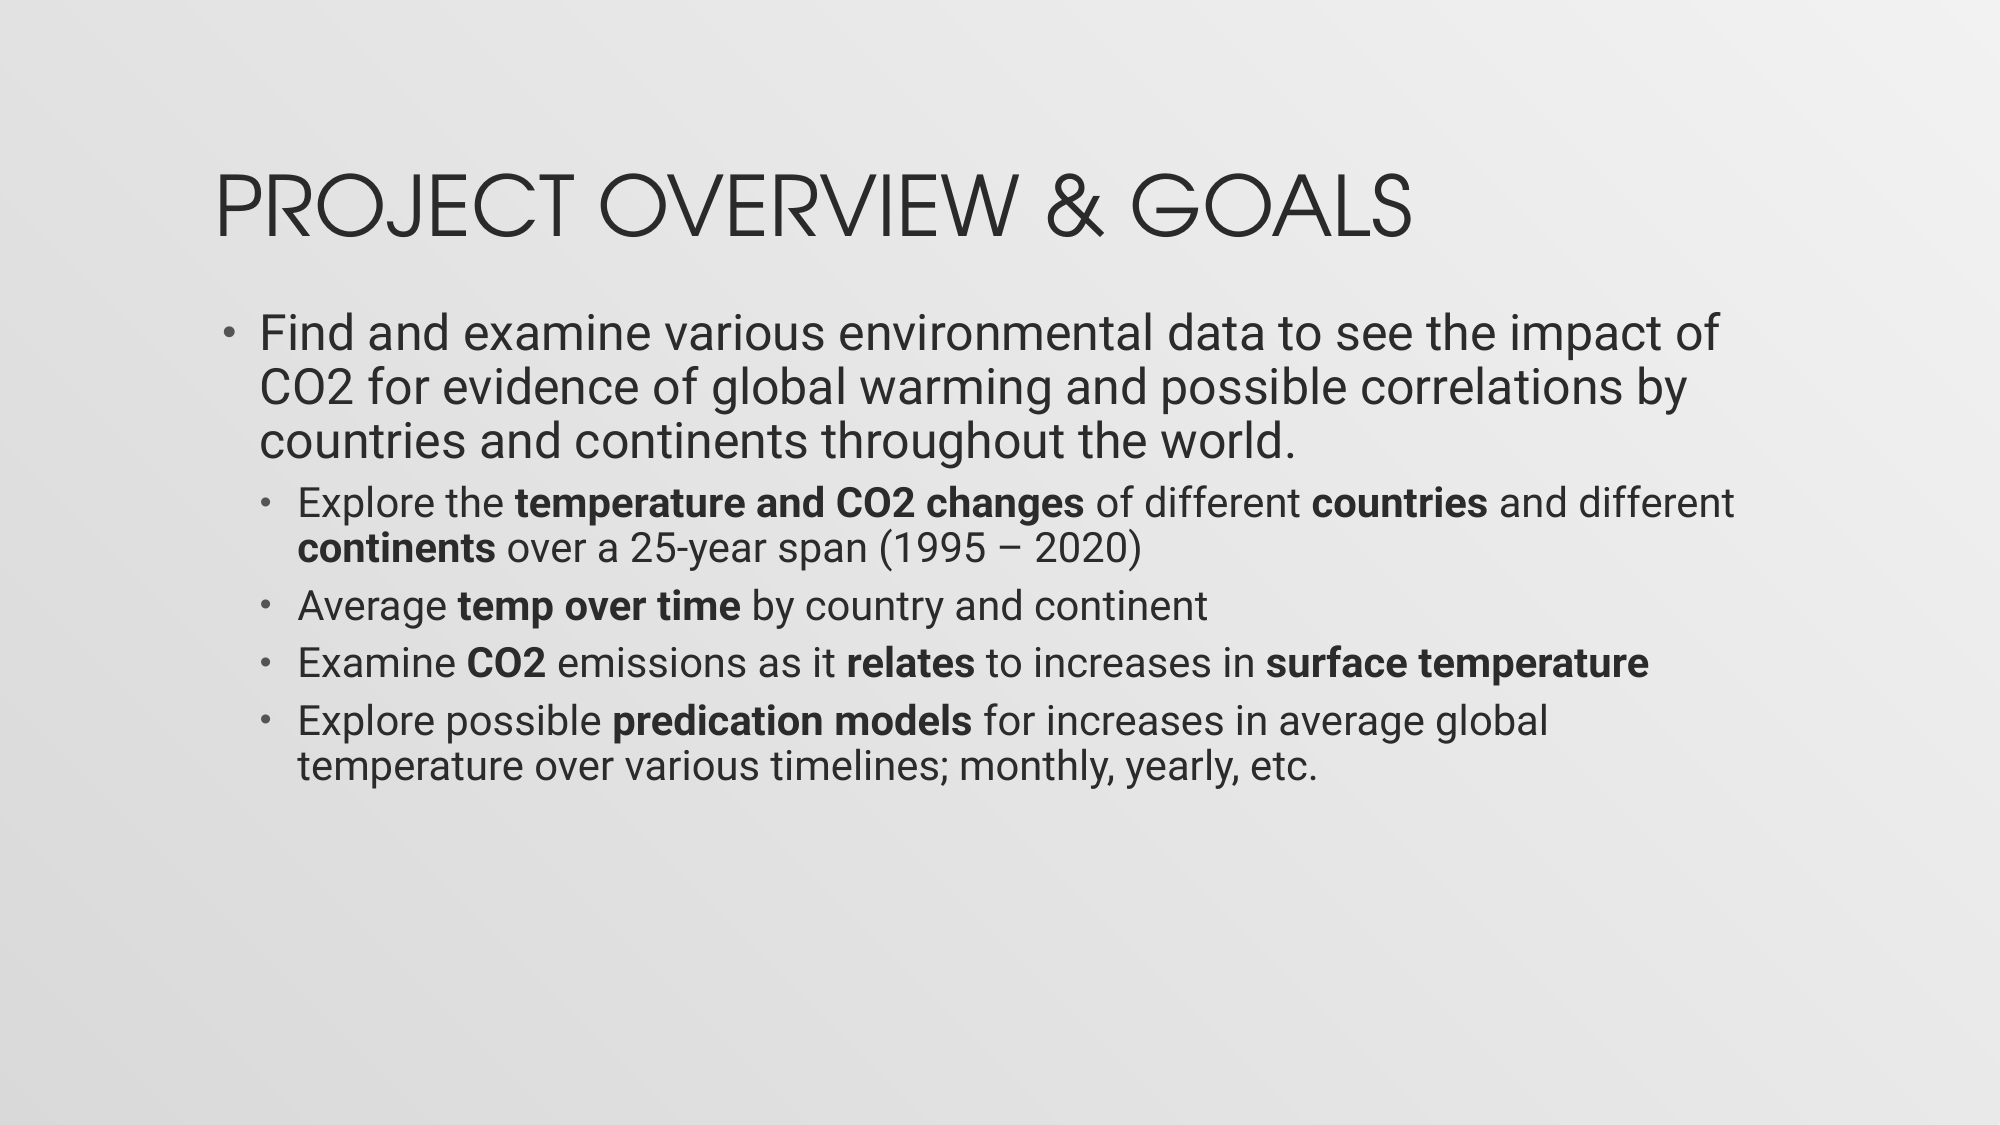

# Project Overview & Goals
Find and examine various environmental data to see the impact of CO2 for evidence of global warming and possible correlations by countries and continents throughout the world.
Explore the temperature and CO2 changes of different countries and different continents over a 25-year span (1995 – 2020)
Average temp over time by country and continent
Examine CO2 emissions as it relates to increases in surface temperature
Explore possible predication models for increases in average global temperature over various timelines; monthly, yearly, etc.